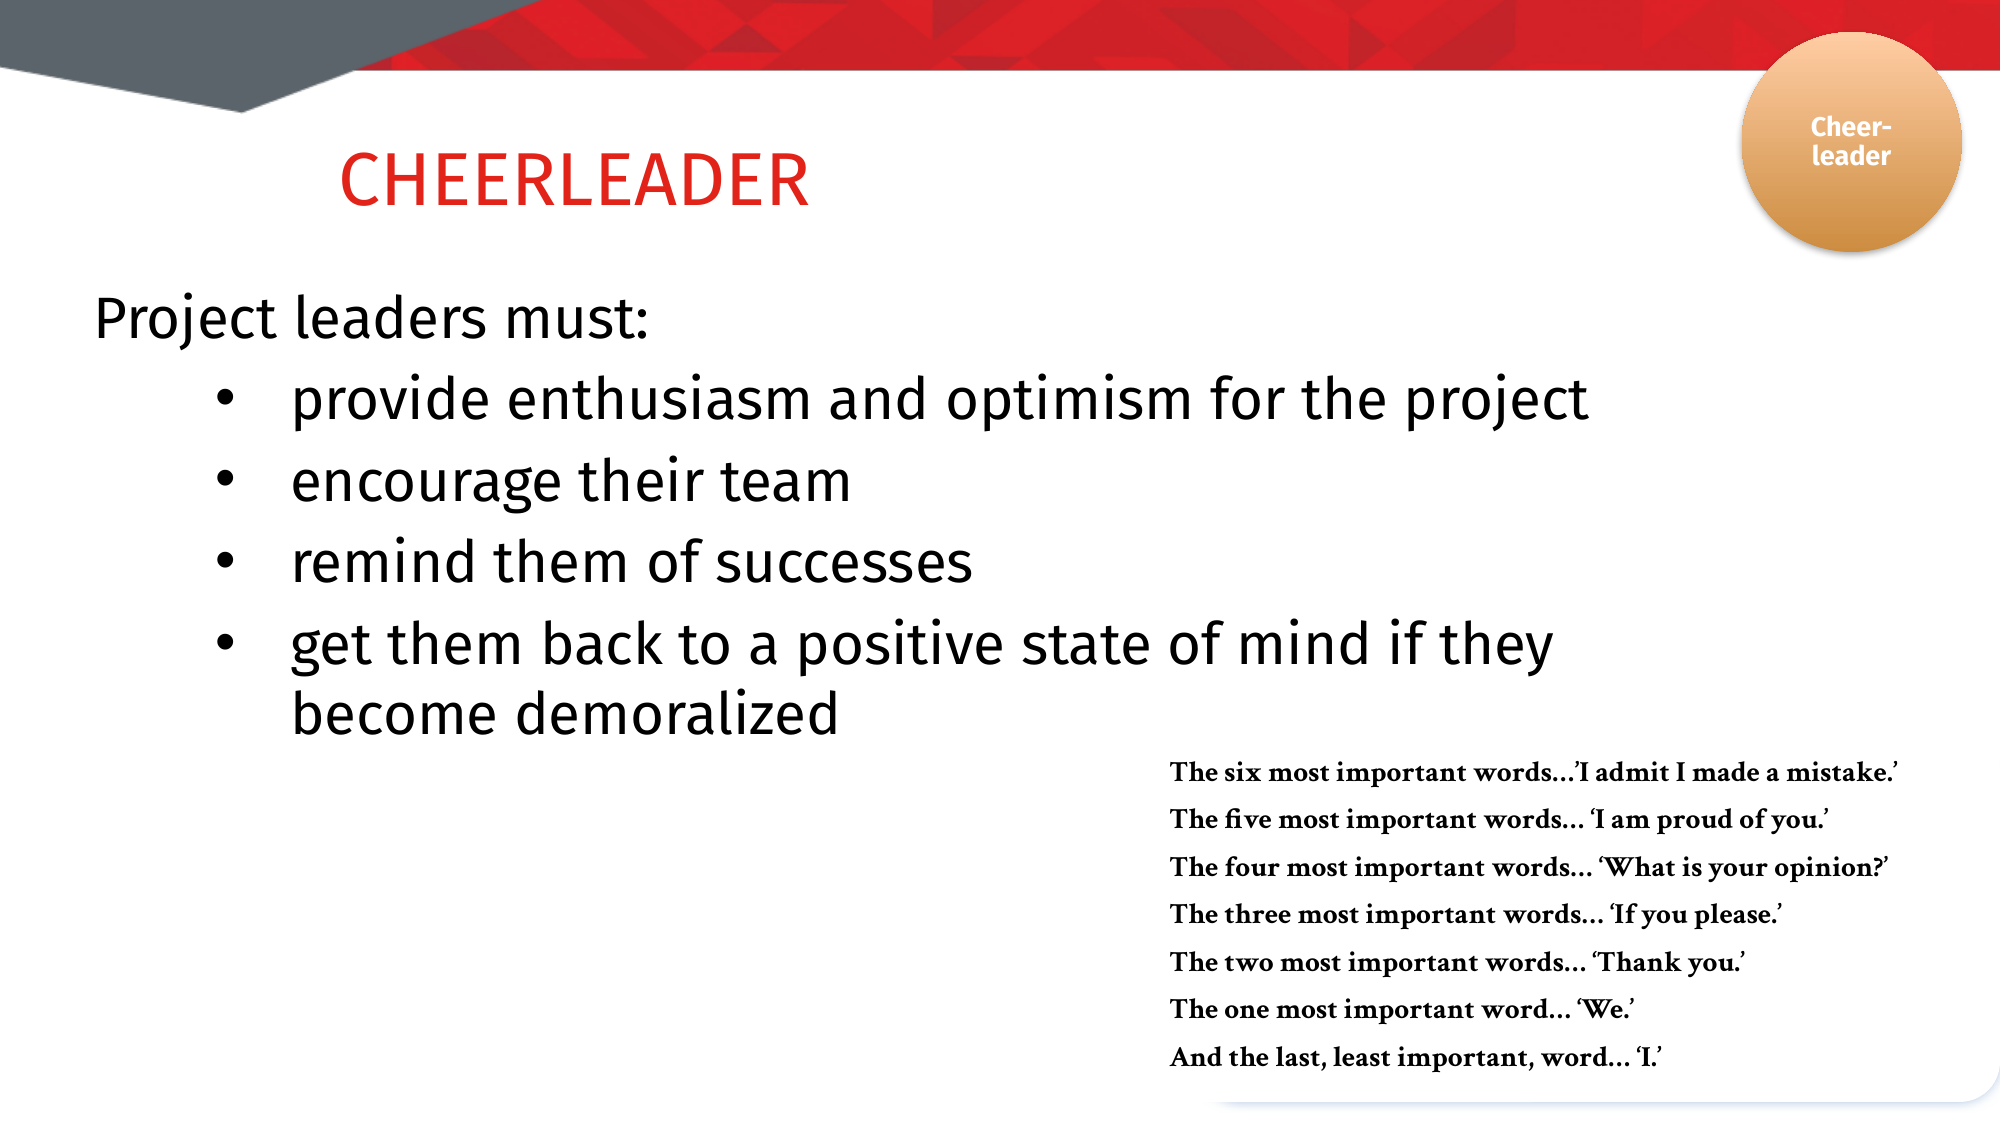

Cheer-leader
# Cheerleader
Project leaders must:
provide enthusiasm and optimism for the project
encourage their team
remind them of successes
get them back to a positive state of mind if they become demoralized
The six most important words…’I admit I made a mistake.’
The five most important words… ‘I am proud of you.’
The four most important words… ‘What is your opinion?’
The three most important words… ‘If you please.’
The two most important words… ‘Thank you.’
The one most important word… ‘We.’
And the last, least important, word… ‘I.’